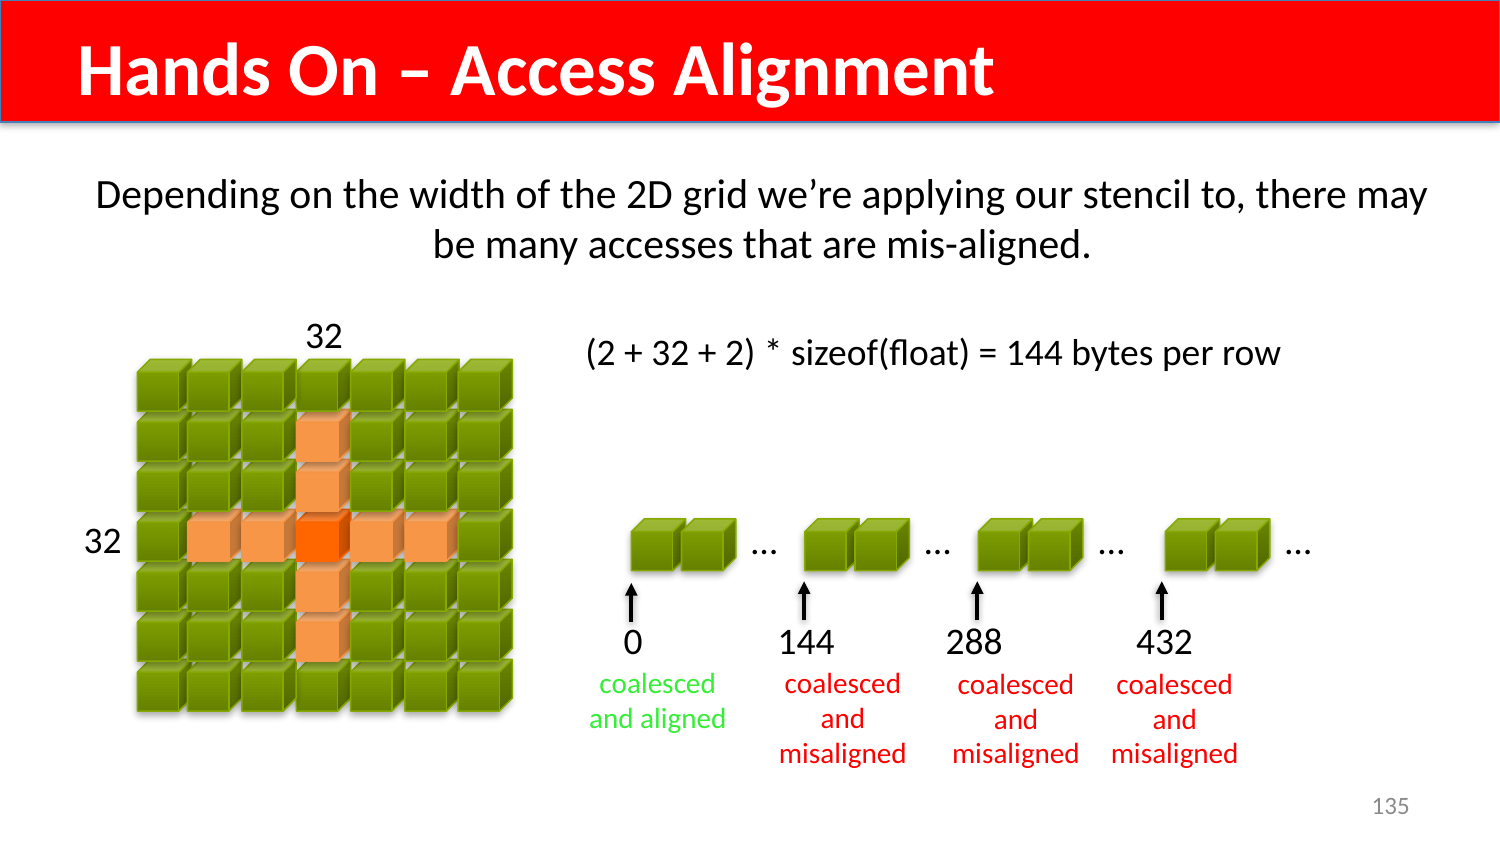

Hands On – Access Alignment
Depending on the width of the 2D grid we’re applying our stencil to, there may be many accesses that are mis-aligned.

32
(2 + 32 + 2) * sizeof(float) = 144 bytes per row

32

…
…
…
…

288
432
0
144
coalesced and aligned
coalesced and misaligned
coalesced and misaligned
coalesced and misaligned

135